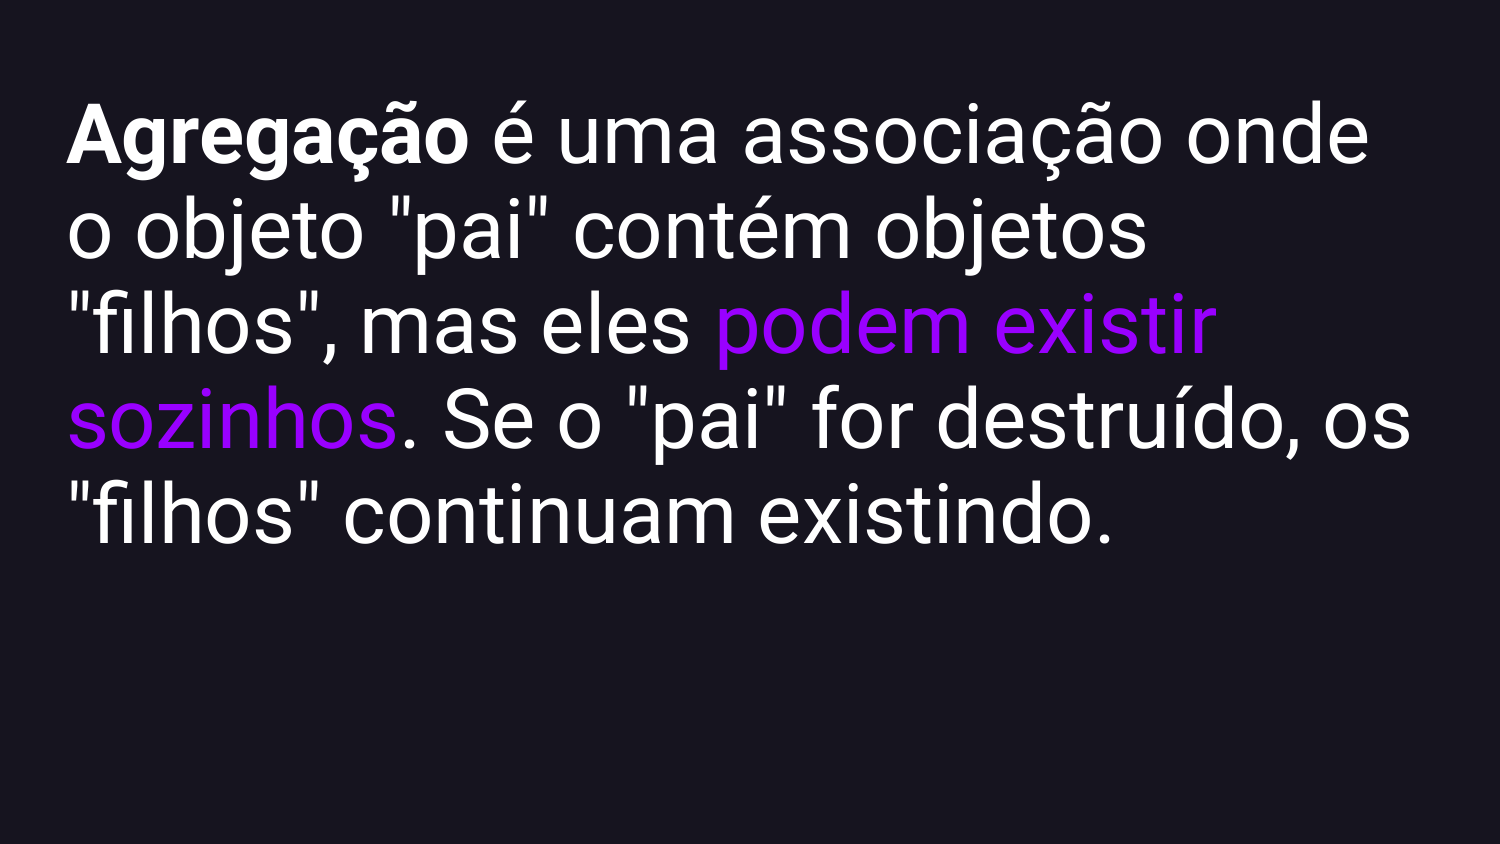

Agregação é uma associação onde o objeto "pai" contém objetos "filhos", mas eles podem existir sozinhos. Se o "pai" for destruído, os "filhos" continuam existindo.